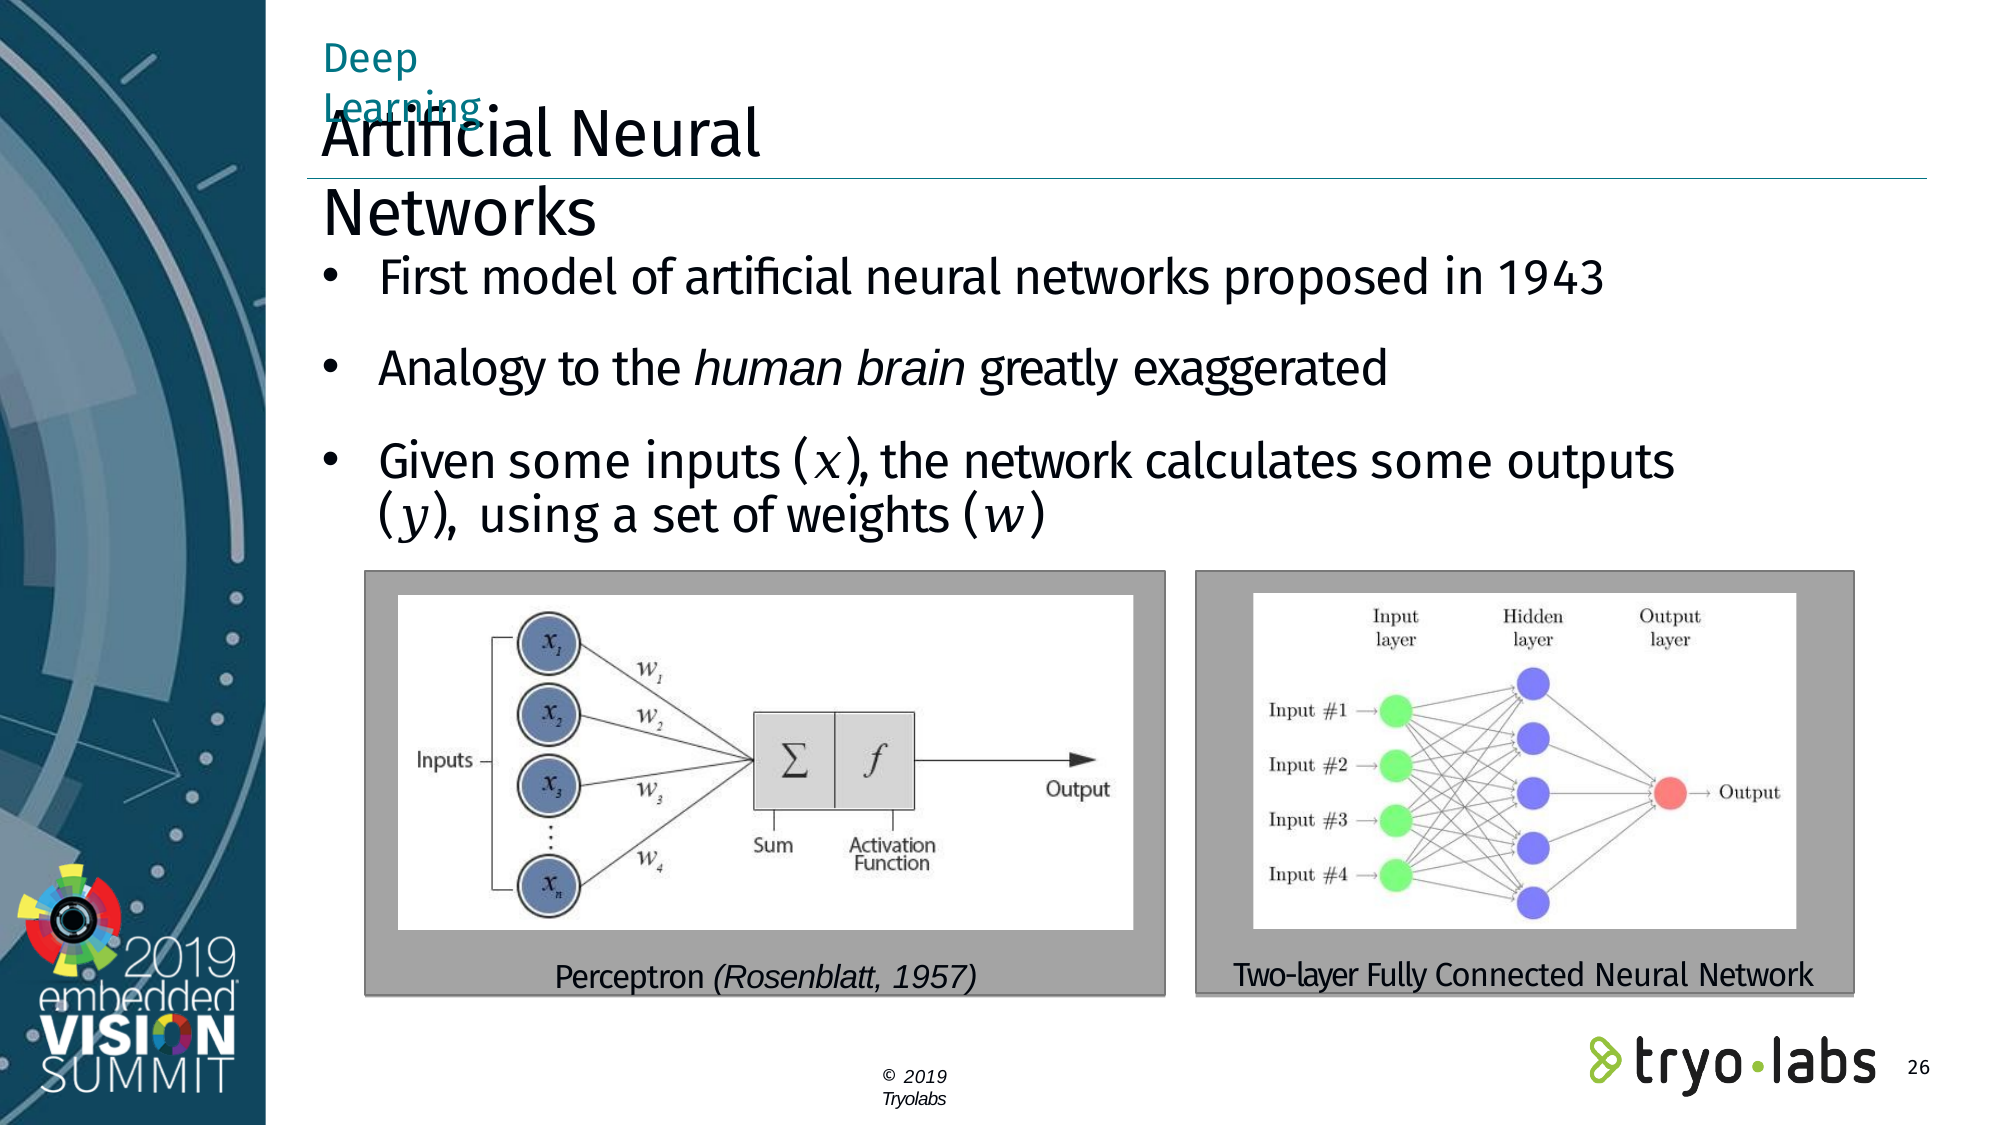

Deep Learning
# Artificial Neural Networks
First model of artificial neural networks proposed in 1943
Analogy to the human brain greatly exaggerated
Given some inputs (𝑥), the network calculates some outputs (𝑦),  using a set of weights (𝑤)

Perceptron (Rosenblatt, 1957)

Two-layer Fully Connected Neural Network

26
© 2019 Tryolabs